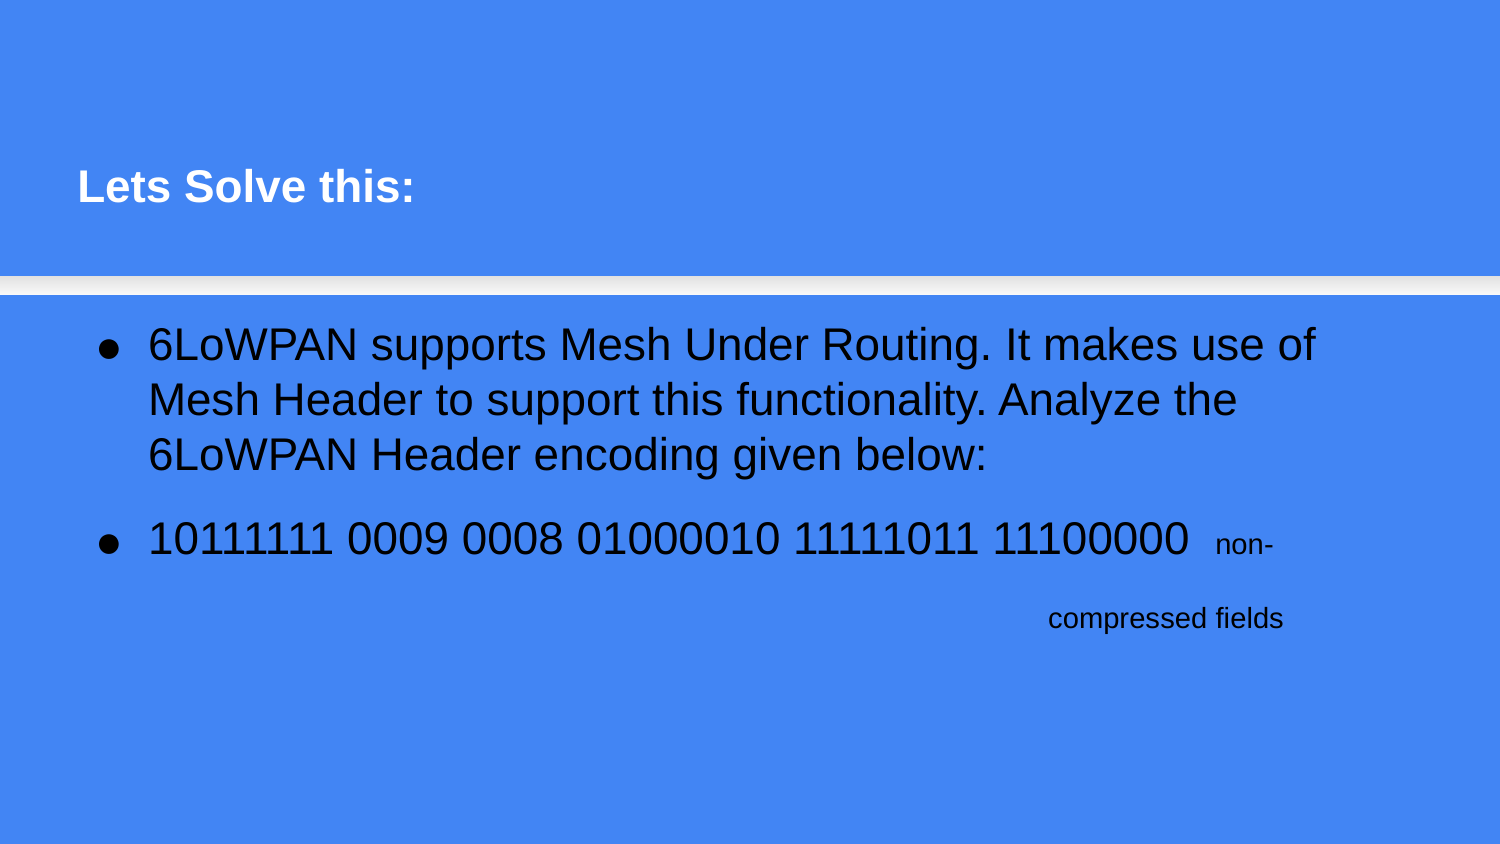

Lets Solve this:
6LoWPAN supports Mesh Under Routing. It makes use of Mesh Header to support this functionality. Analyze the 6LoWPAN Header encoding given below:
10111111 0009 0008 01000010 11111011 11100000  non-															compressed fields